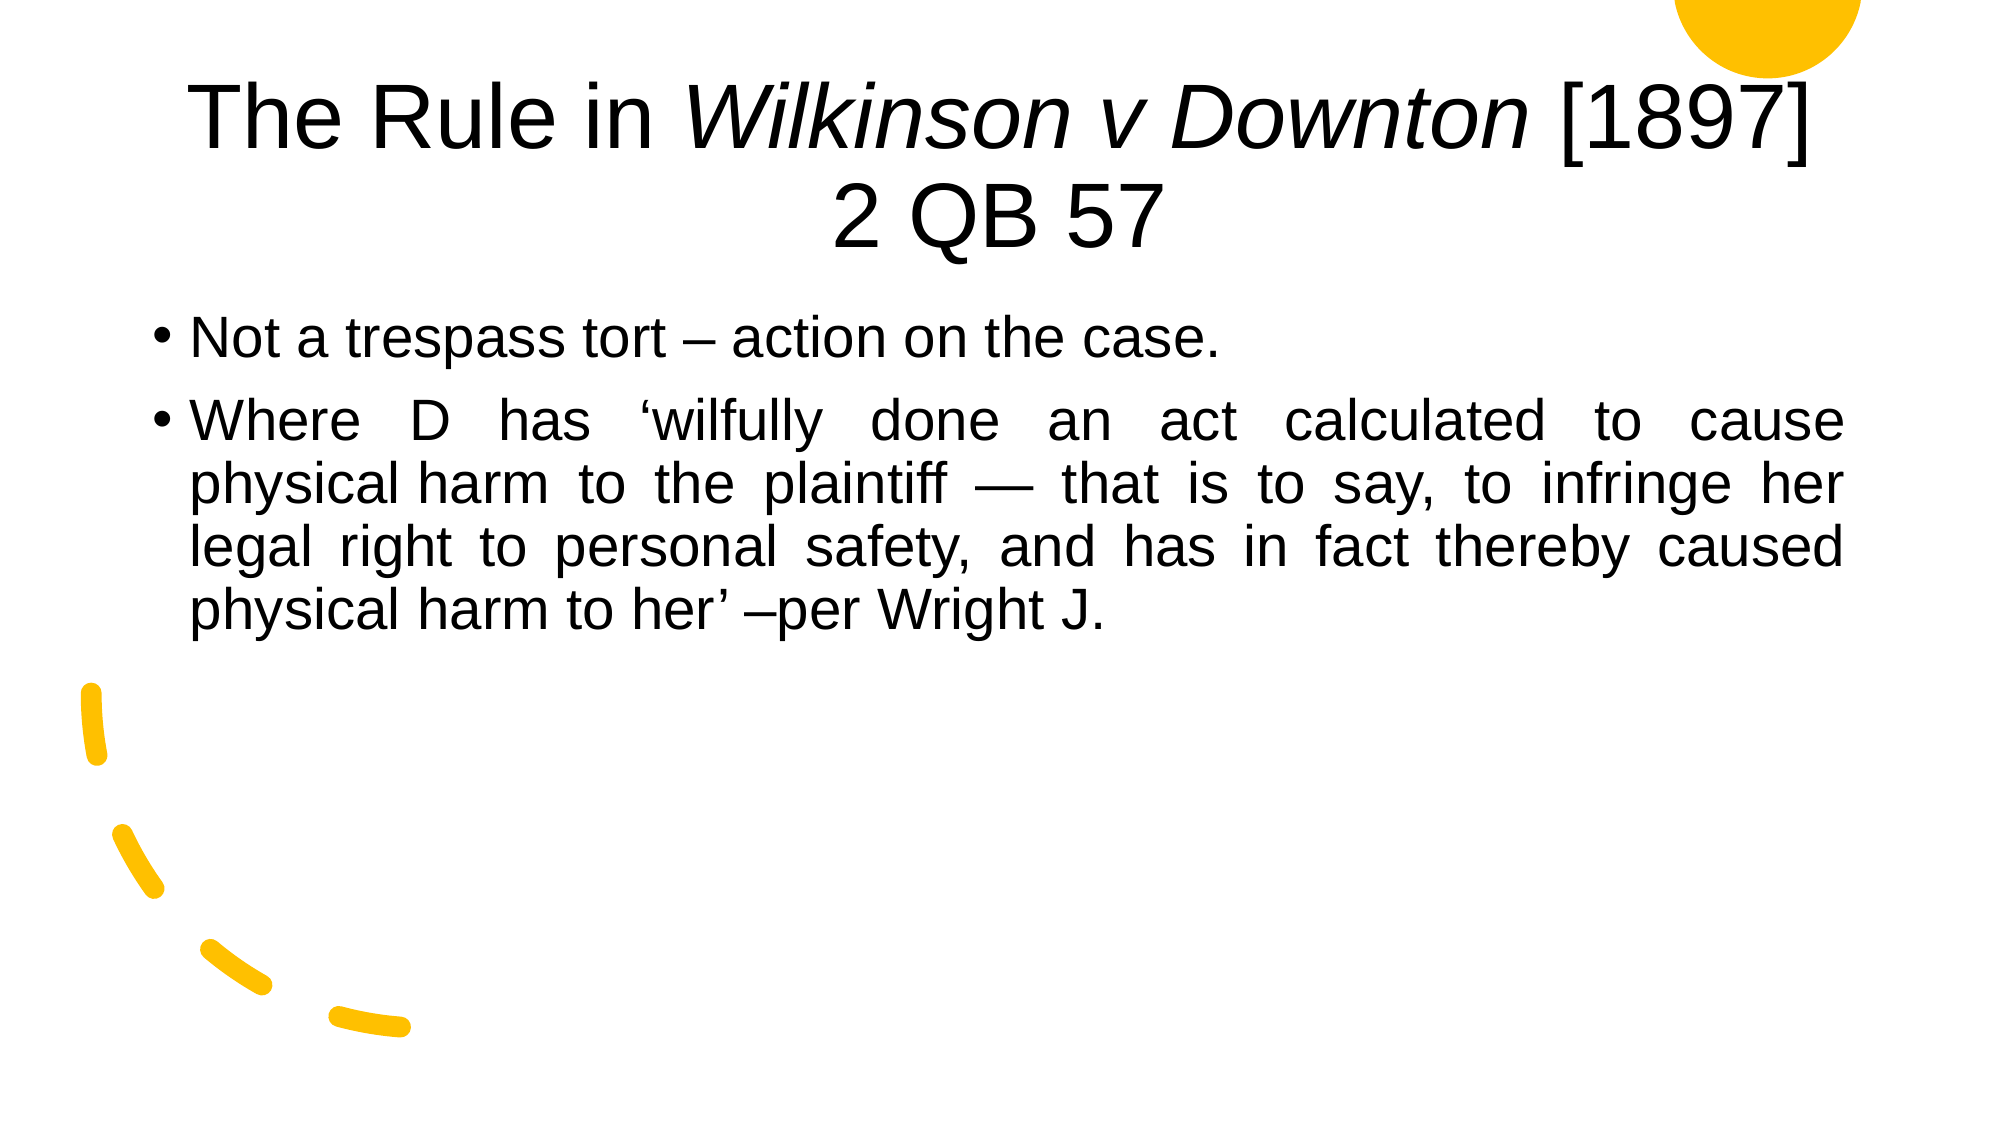

# The Rule in Wilkinson v Downton [1897] 2 QB 57
Not a trespass tort – action on the case.
Where D has ‘wilfully done an act calculated to cause physical harm to the plaintiff — that is to say, to infringe her legal right to personal safety, and has in fact thereby caused physical harm to her’ –per Wright J.